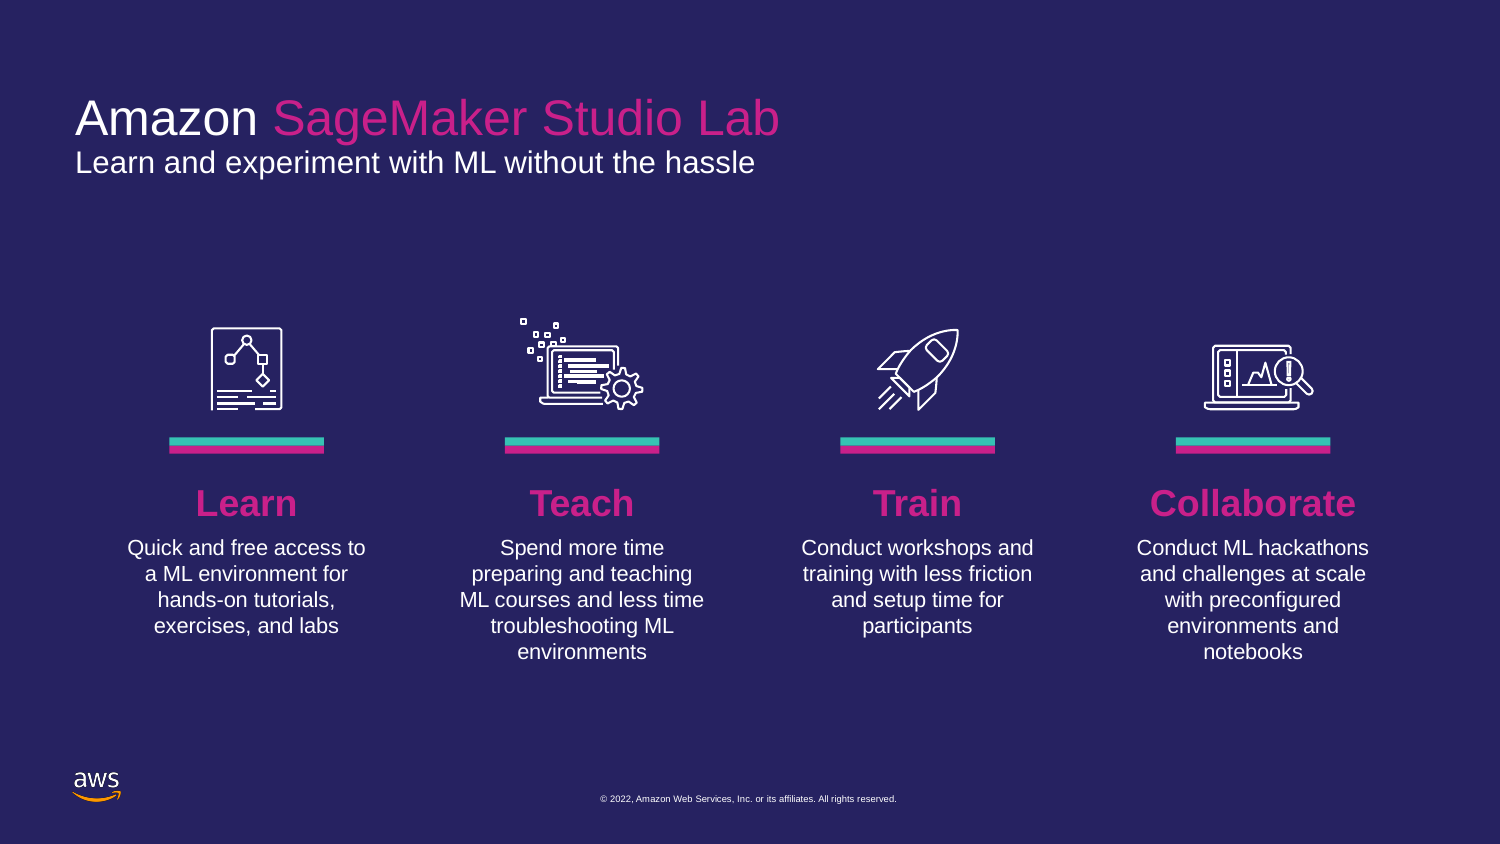

# Amazon SageMaker Studio Lab Learn and experiment with ML without the hassle

Collaborate
Conduct ML hackathons and challenges at scale with preconfigured environments and notebooks
Learn
Quick and free access to a ML environment for hands-on tutorials, exercises, and labs
Teach
Spend more time preparing and teaching ML courses and less time troubleshooting ML environments
Train
Conduct workshops and training with less friction and setup time for participants